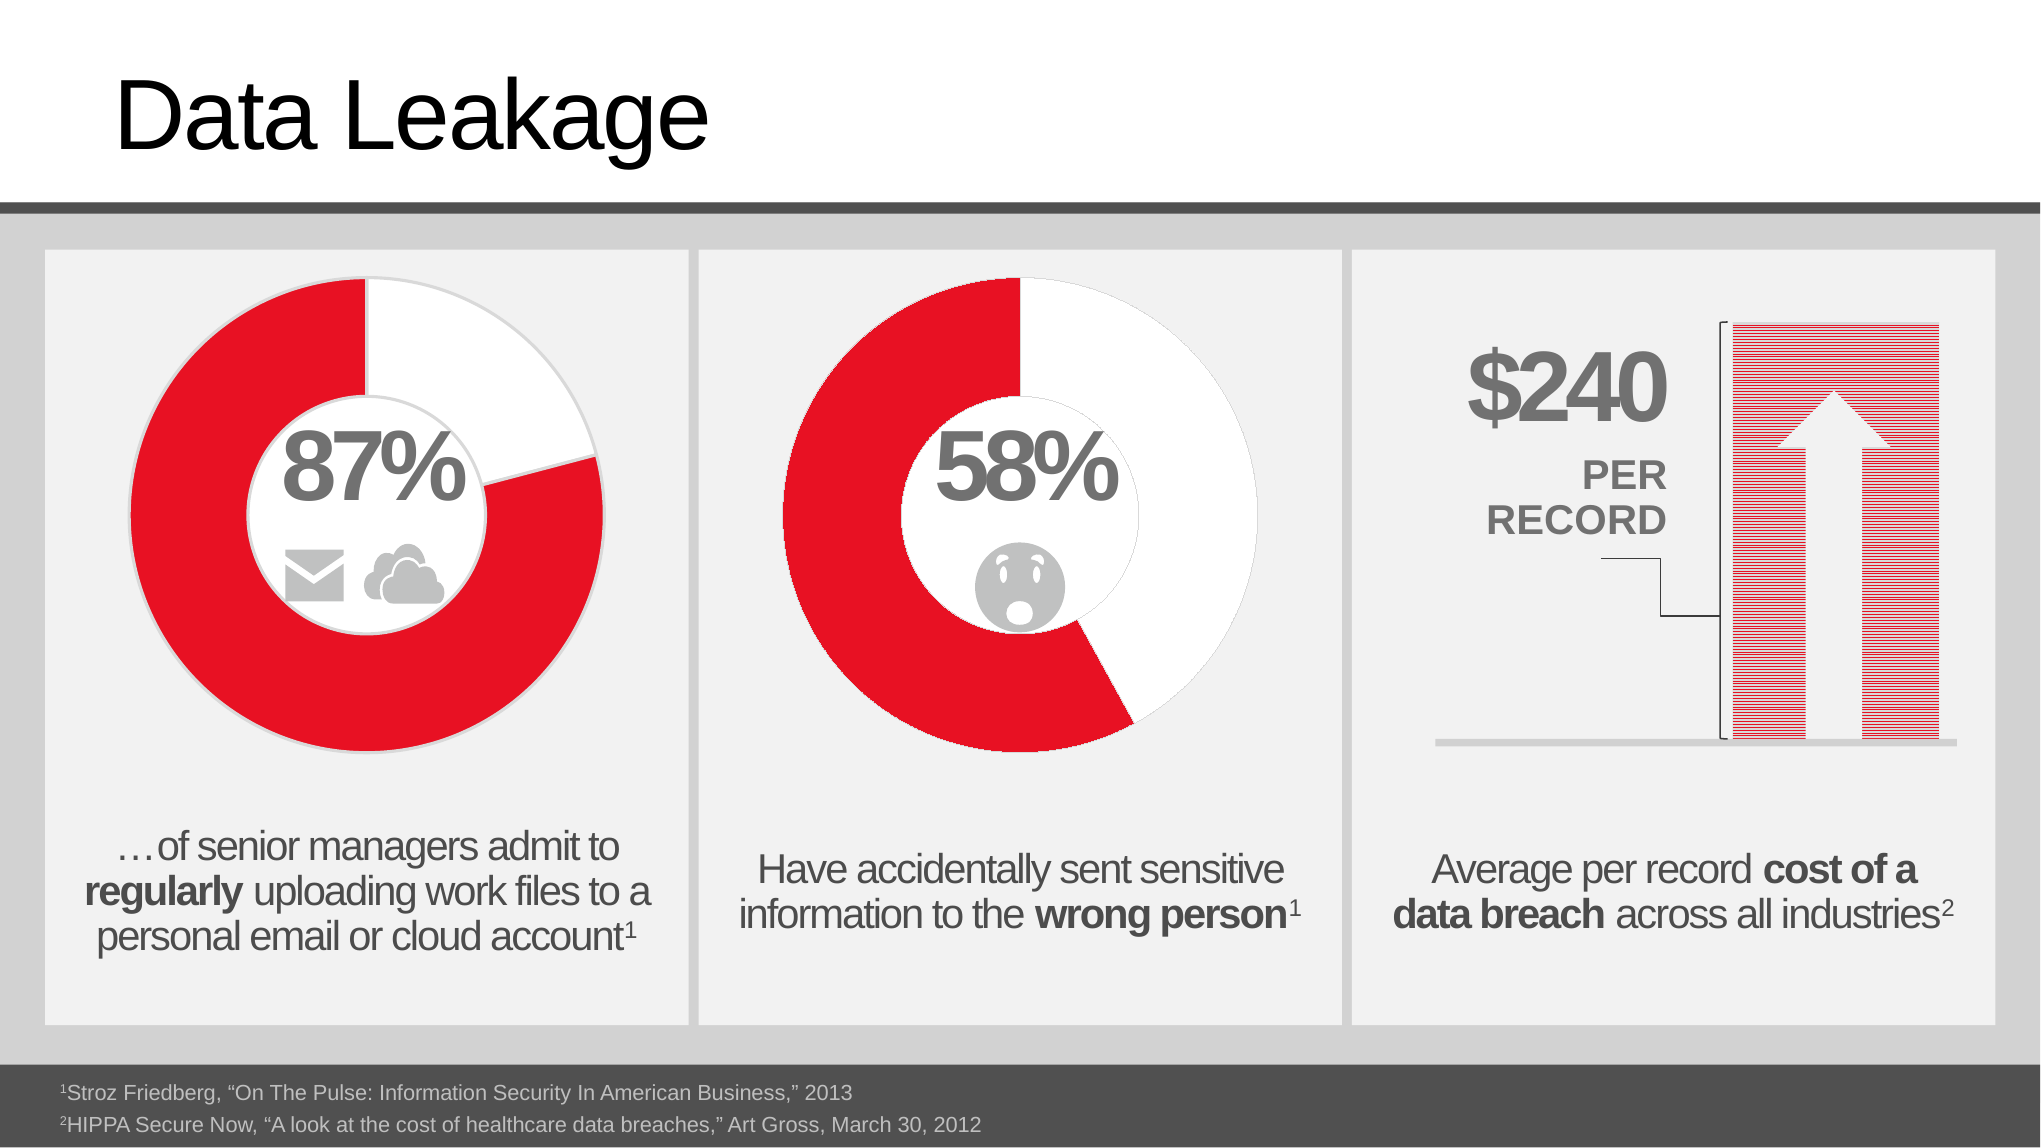

Data Leakage

### Chart

| Category | Column1 |
|---|---|
| 1st Qtr | 23.0 |
| 2nd Qtr | 87.0 |
87%

…of senior managers admit to regularly uploading work files to a personal email or cloud account1

### Chart

| Category | Column1 |
|---|---|
| 1st Qtr | 42.0 |
| 2nd Qtr | 58.0 |
58%

Have accidentally sent sensitive information to the wrong person1

$240
PER RECORD
Average per record cost of a data breach across all industries2

1Stroz Friedberg, “On The Pulse: Information Security In American Business,” 2013
2HIPPA Secure Now, “A look at the cost of healthcare data breaches,” Art Gross, March 30, 2012